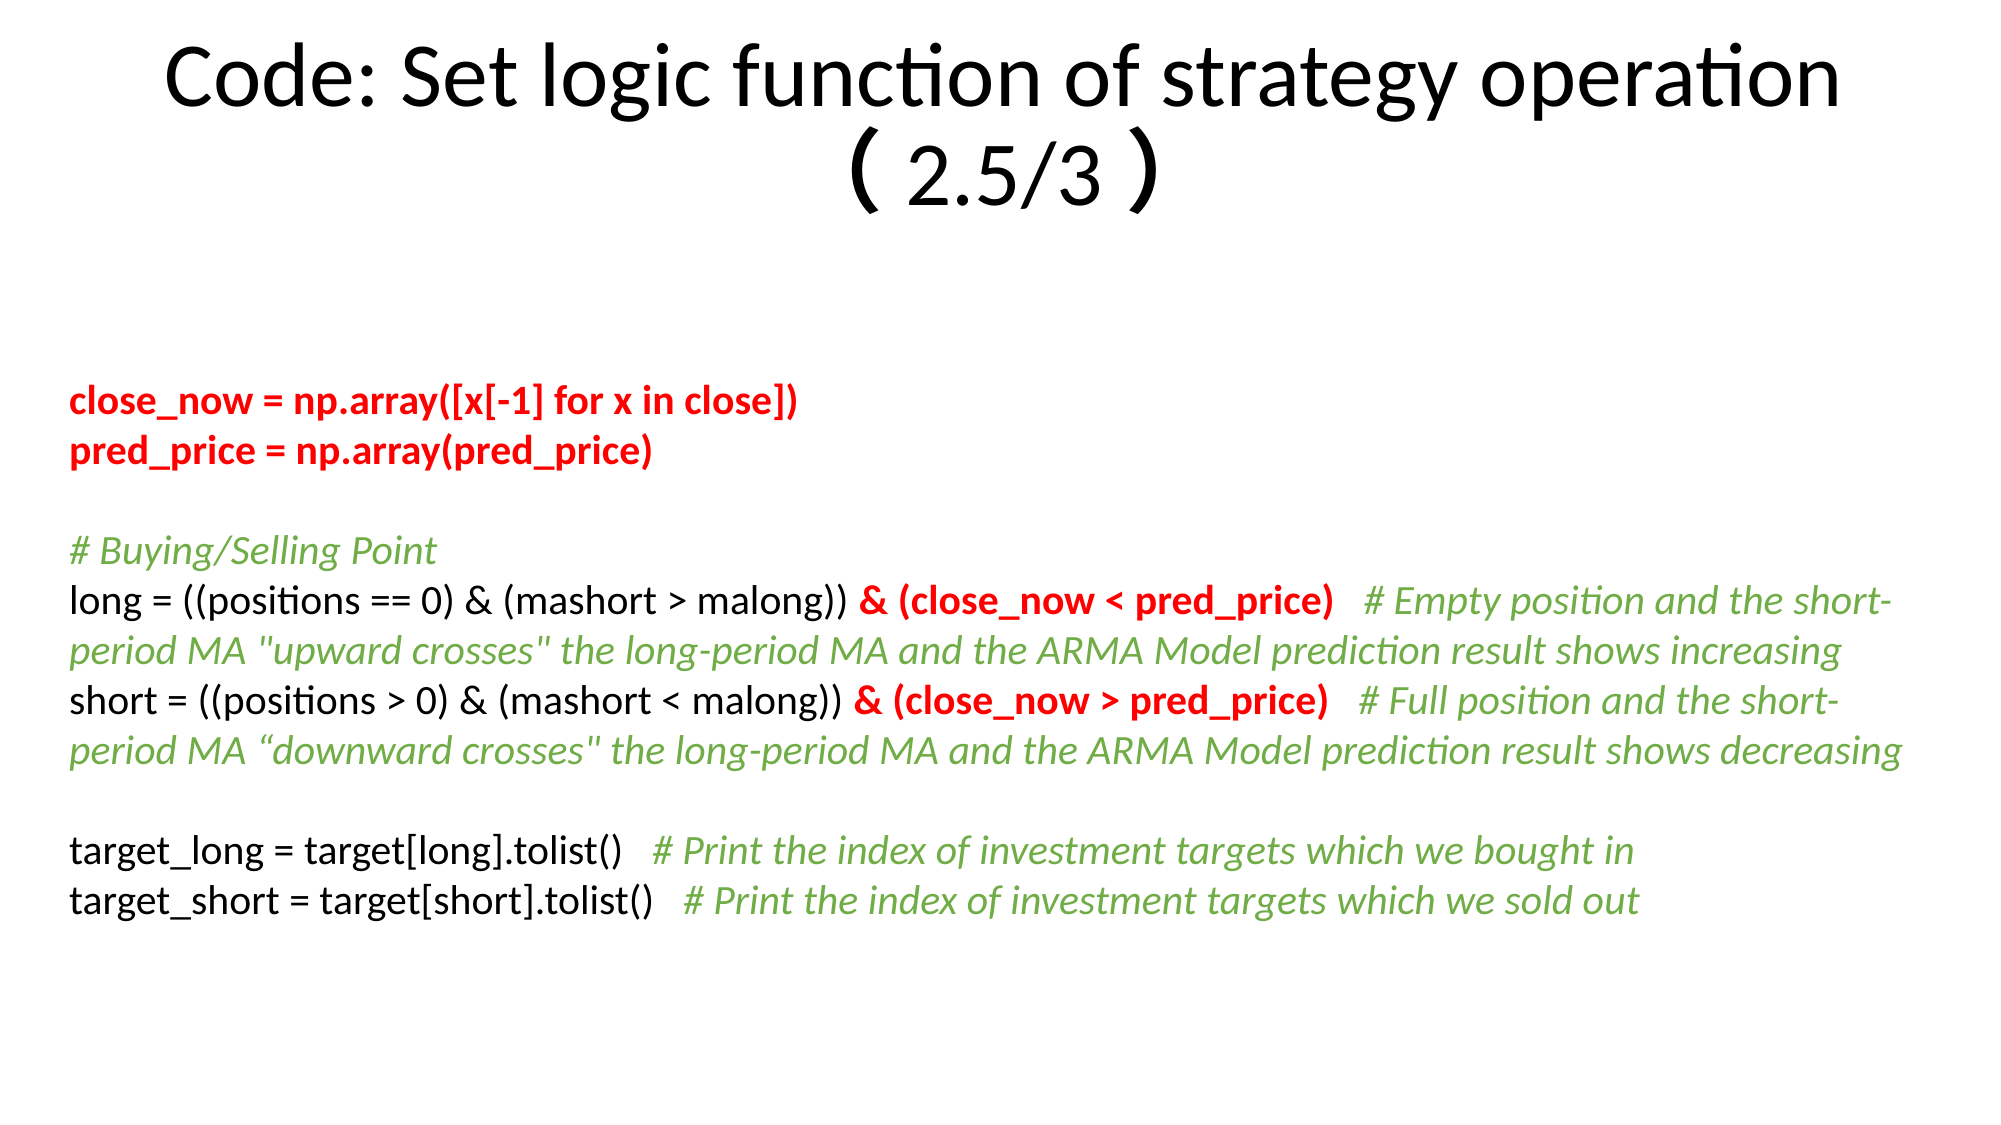

# Code: Set logic function of strategy operation （2.5/3）
close_now = np.array([x[-1] for x in close])
pred_price = np.array(pred_price)

# Buying/Selling Point
long = ((positions == 0) & (mashort > malong)) & (close_now < pred_price)   # Empty position and the short-period MA "upward crosses" the long-period MA and the ARMA Model prediction result shows increasing
short = ((positions > 0) & (mashort < malong)) & (close_now > pred_price)   # Full position and the short-period MA “downward crosses" the long-period MA and the ARMA Model prediction result shows decreasing

target_long = target[long].tolist()   # Print the index of investment targets which we bought in
target_short = target[short].tolist()   # Print the index of investment targets which we sold out